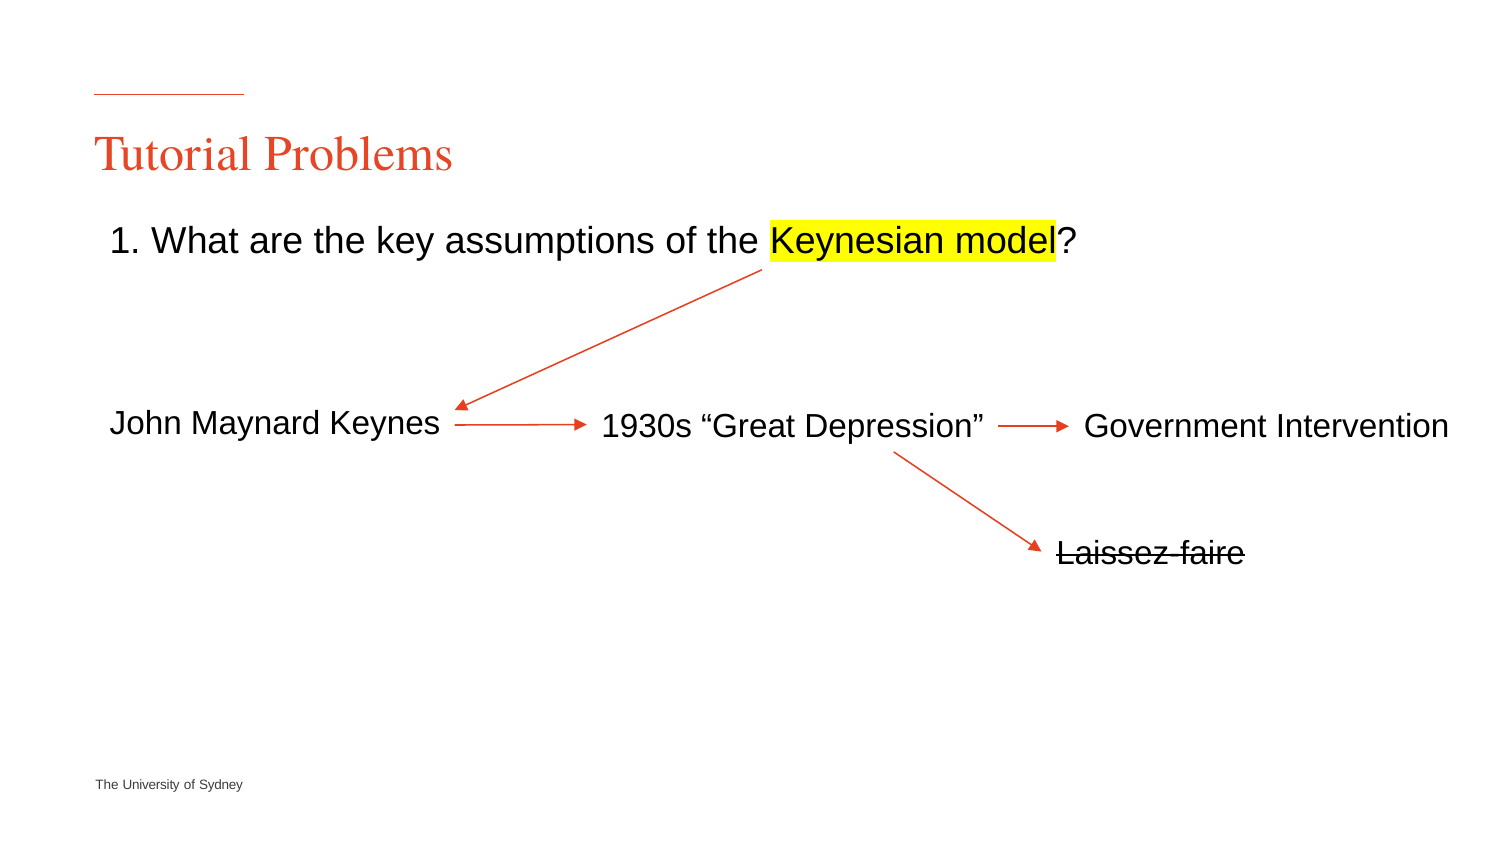

# Tutorial Problems
1. What are the key assumptions of the Keynesian model?
John Maynard Keynes
1930s “Great Depression”
Government Intervention
Laissez-faire